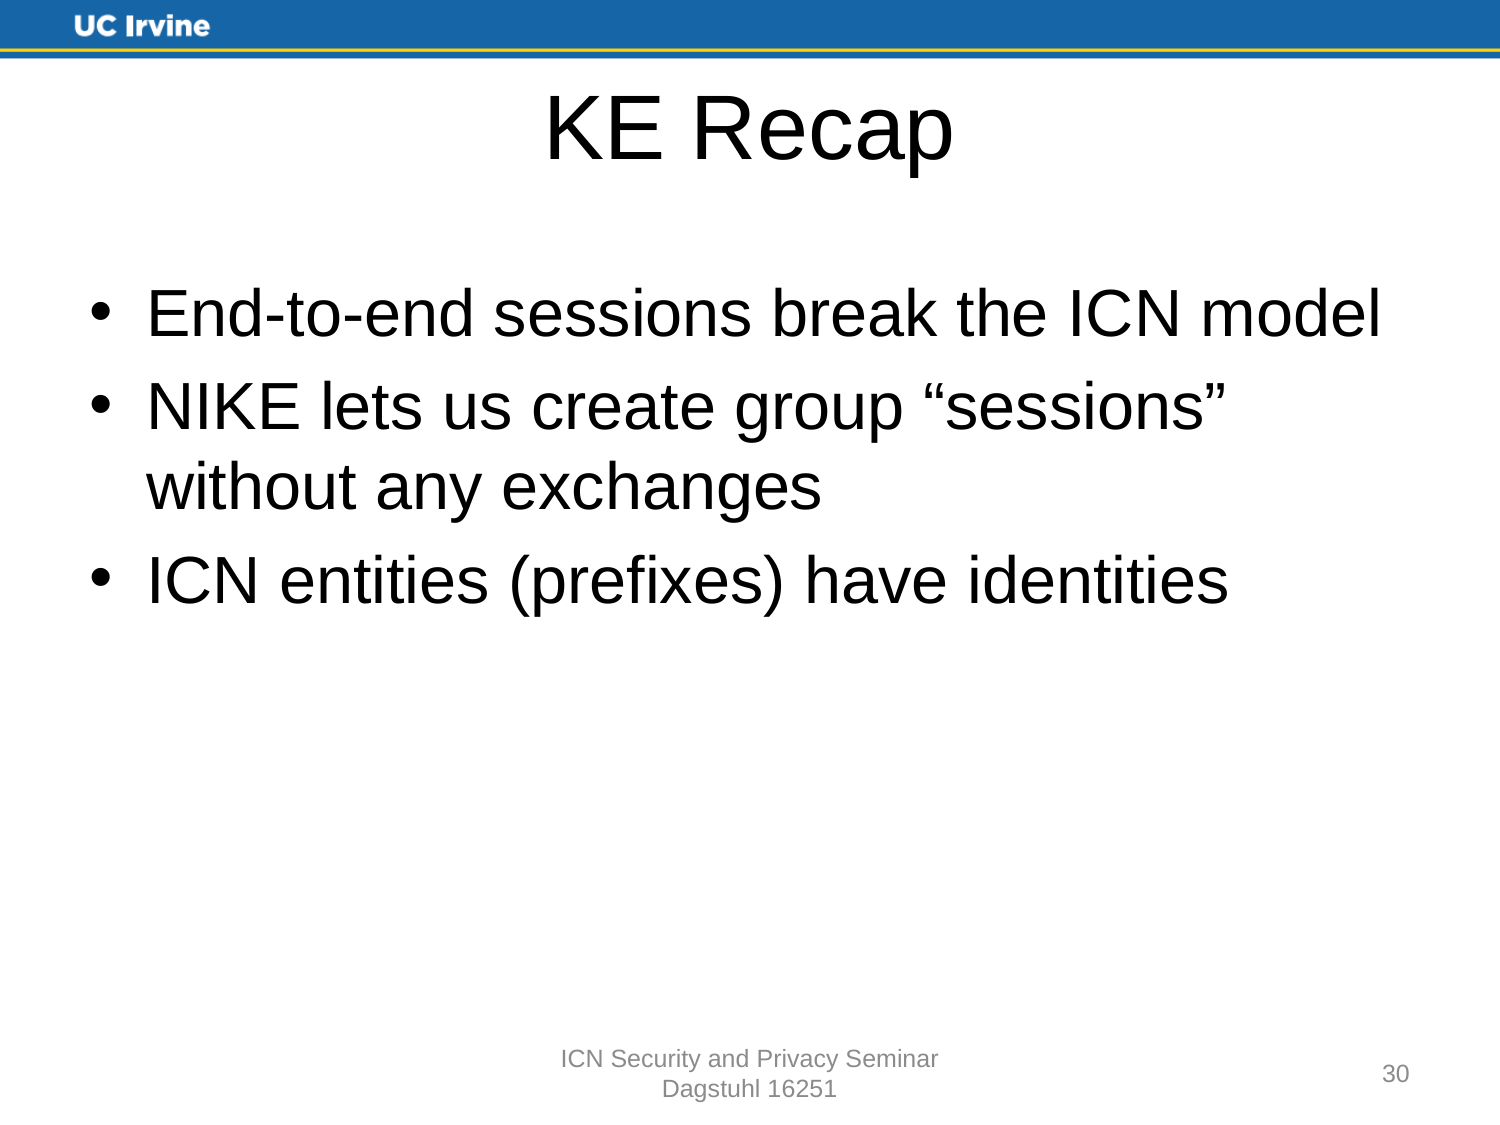

# KE Recap
End-to-end sessions break the ICN model
NIKE lets us create group “sessions” without any exchanges
ICN entities (prefixes) have identities

ICN Security and Privacy Seminar
Dagstuhl 16251
30